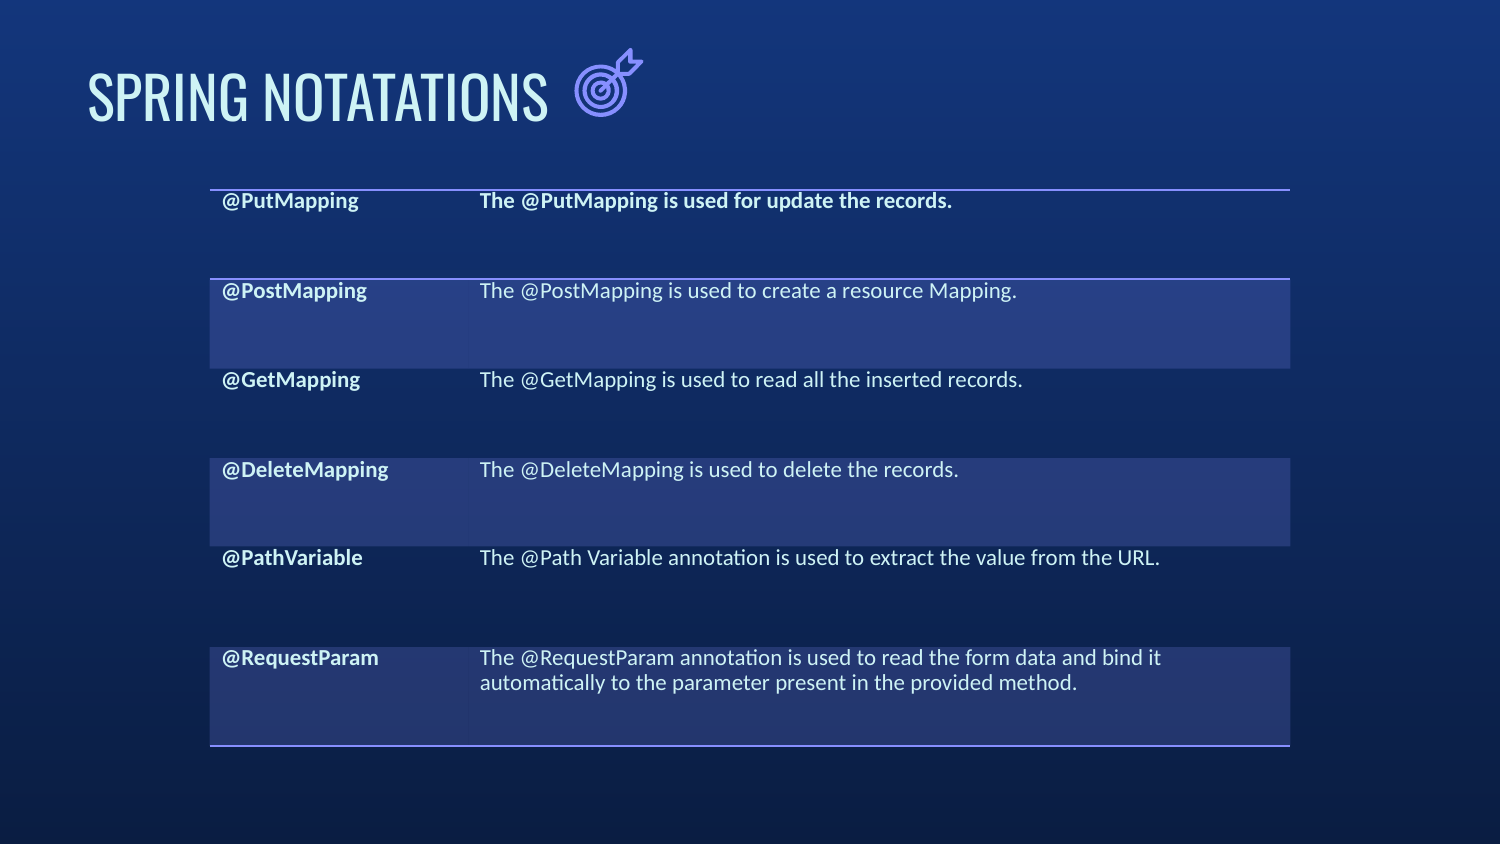

# SPRING NOTATATIONS

| @PutMapping | The @PutMapping is used for update the records. |
| --- | --- |
| @PostMapping | The @PostMapping is used to create a resource Mapping. |
| @GetMapping | The @GetMapping is used to read all the inserted records. |
| @DeleteMapping | The @DeleteMapping is used to delete the records. |
| @PathVariable | The @Path Variable annotation is used to extract the value from the URL. |
| @RequestParam | The @RequestParam annotation is used to read the form data and bind it automatically to the parameter present in the provided method. |